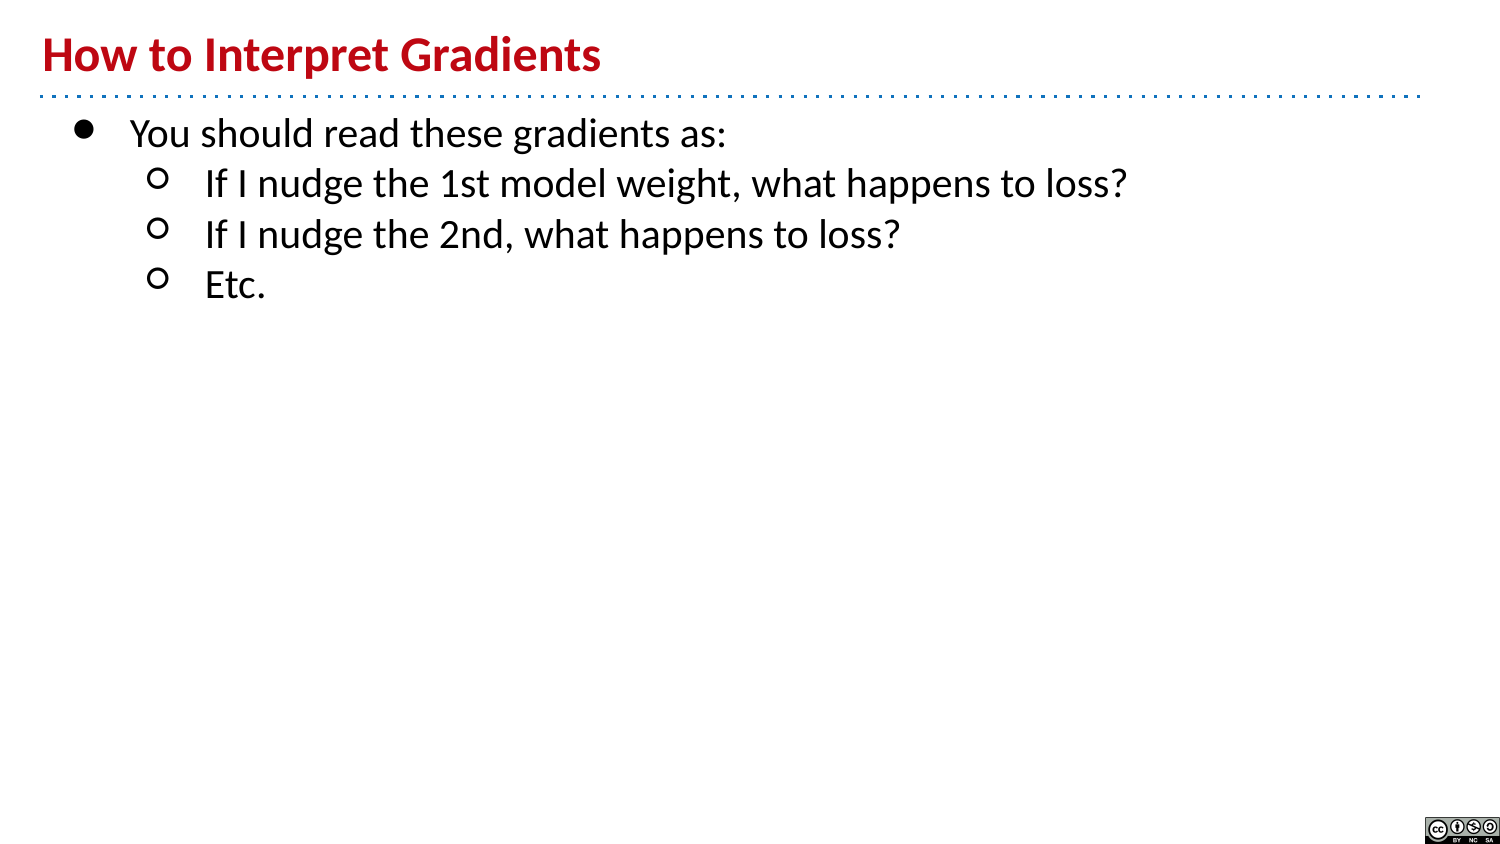

# How to Interpret Gradients
You should read these gradients as:
If I nudge the 1st model weight, what happens to loss?
If I nudge the 2nd, what happens to loss?
Etc.